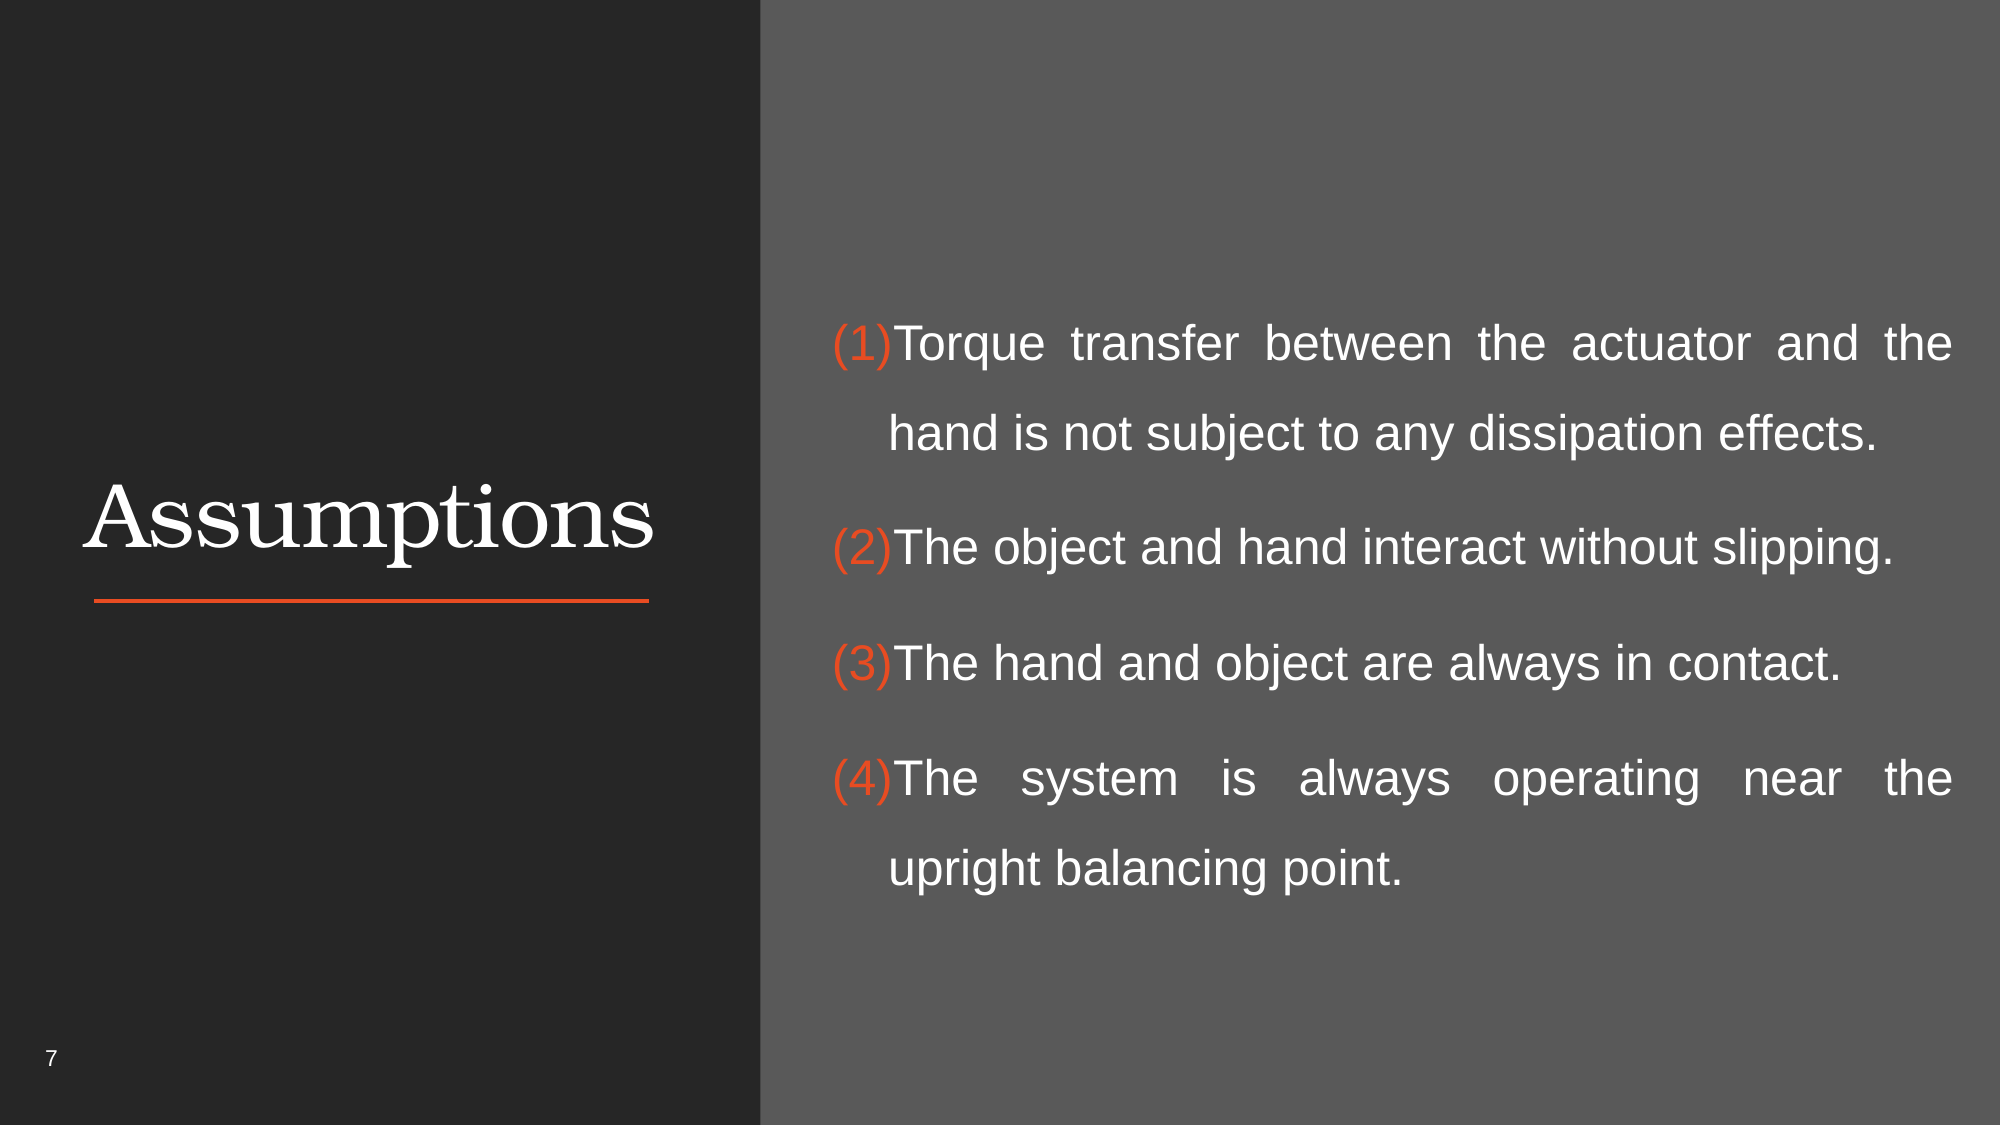

# Assumptions
Torque transfer between the actuator and the hand is not subject to any dissipation effects.
The object and hand interact without slipping.
The hand and object are always in contact.
The system is always operating near the upright balancing point.
7